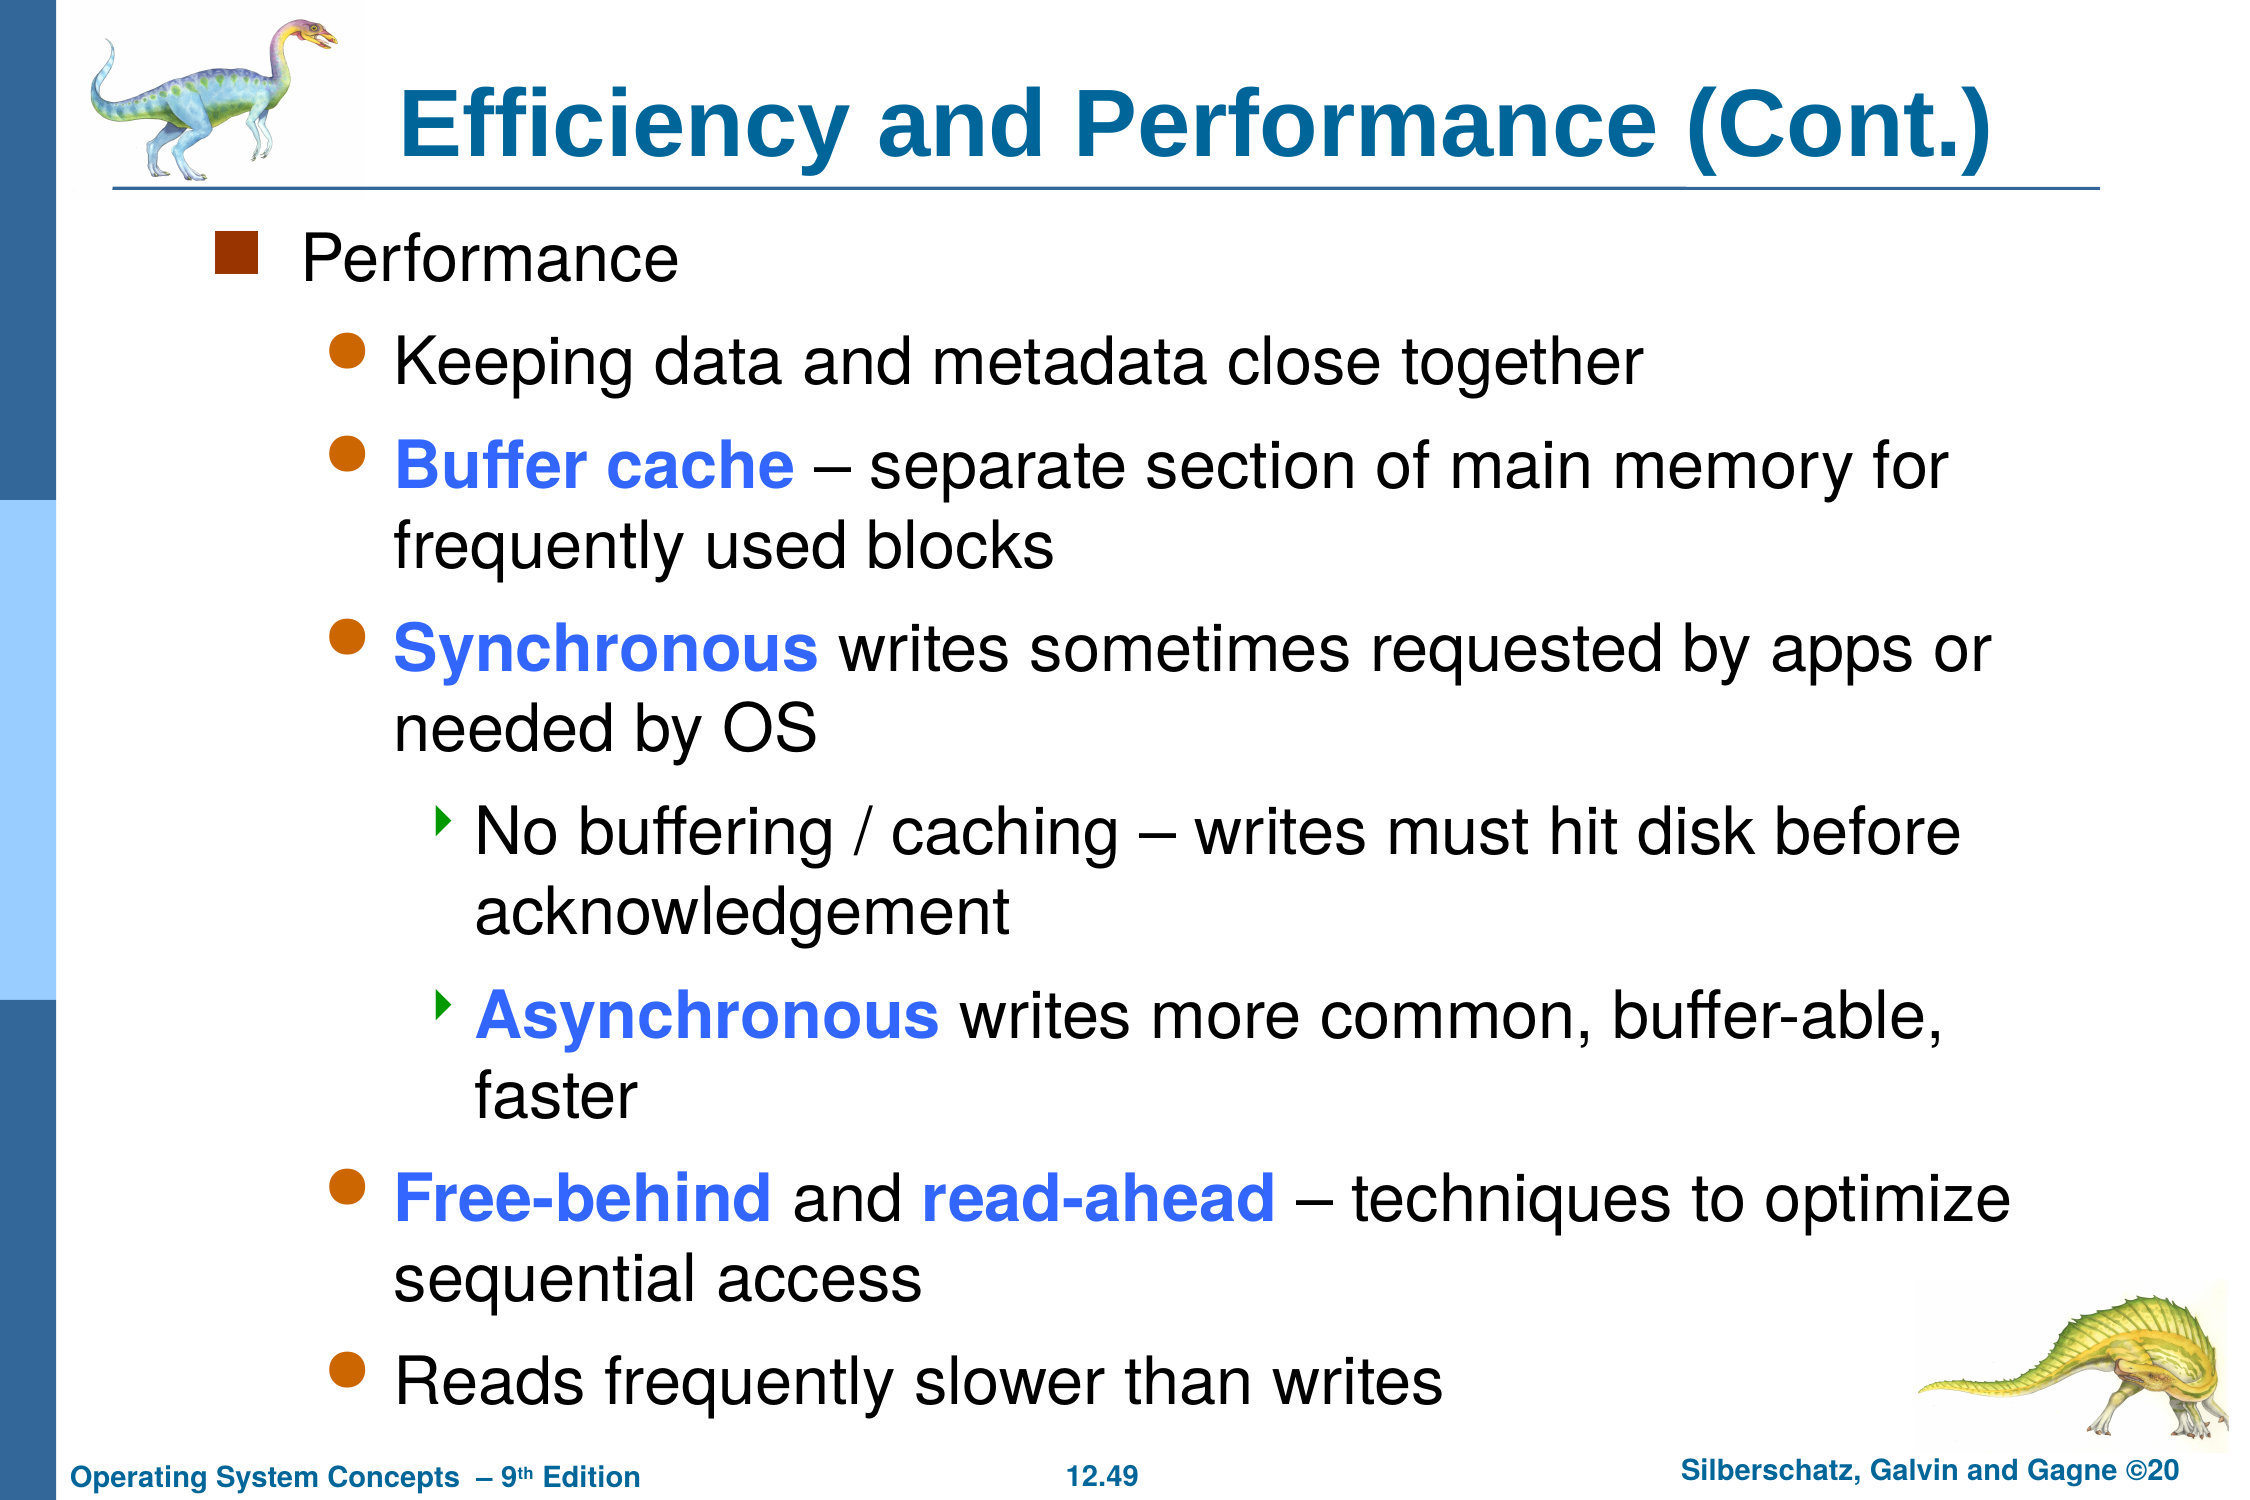

# Efficiency and Performance (Cont.)
Performance
Keeping data and metadata close together
Buffer cache – separate section of main memory for frequently used blocks
Synchronous writes sometimes requested by apps or needed by OS
No buffering / caching – writes must hit disk before acknowledgement
Asynchronous writes more common, buffer-able, faster
Free-behind and read-ahead – techniques to optimize sequential access
Reads frequently slower than writes